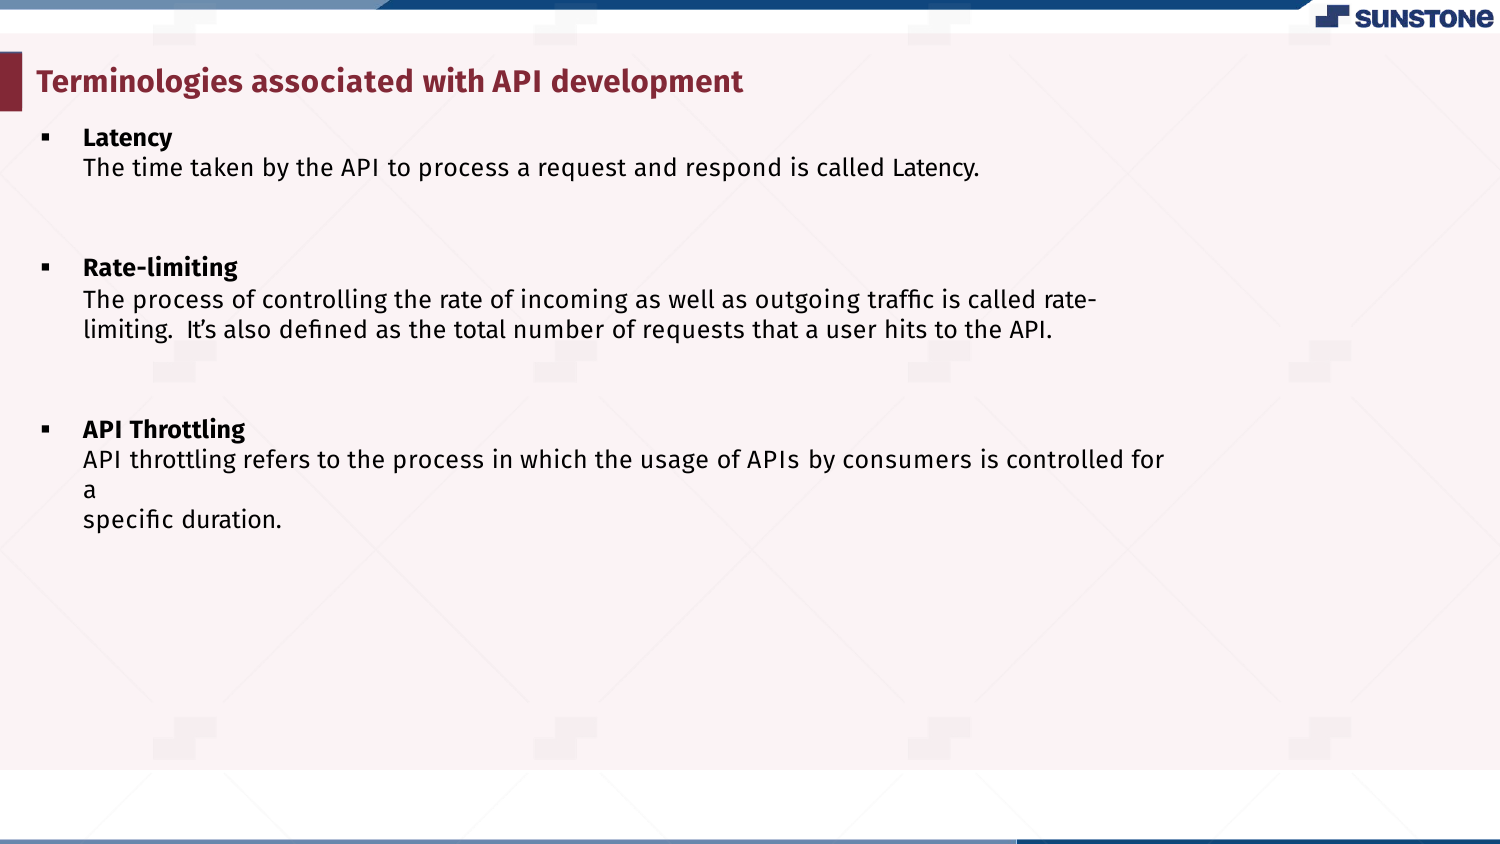

# Terminologies associated with API development
Latency
The time taken by the API to process a request and respond is called Latency.

Rate-limiting
The process of controlling the rate of incoming as well as outgoing trafﬁc is called rate-limiting.  It’s also deﬁned as the total number of requests that a user hits to the API.

API Throttling
API throttling refers to the process in which the usage of APIs by consumers is controlled for a
speciﬁc duration.